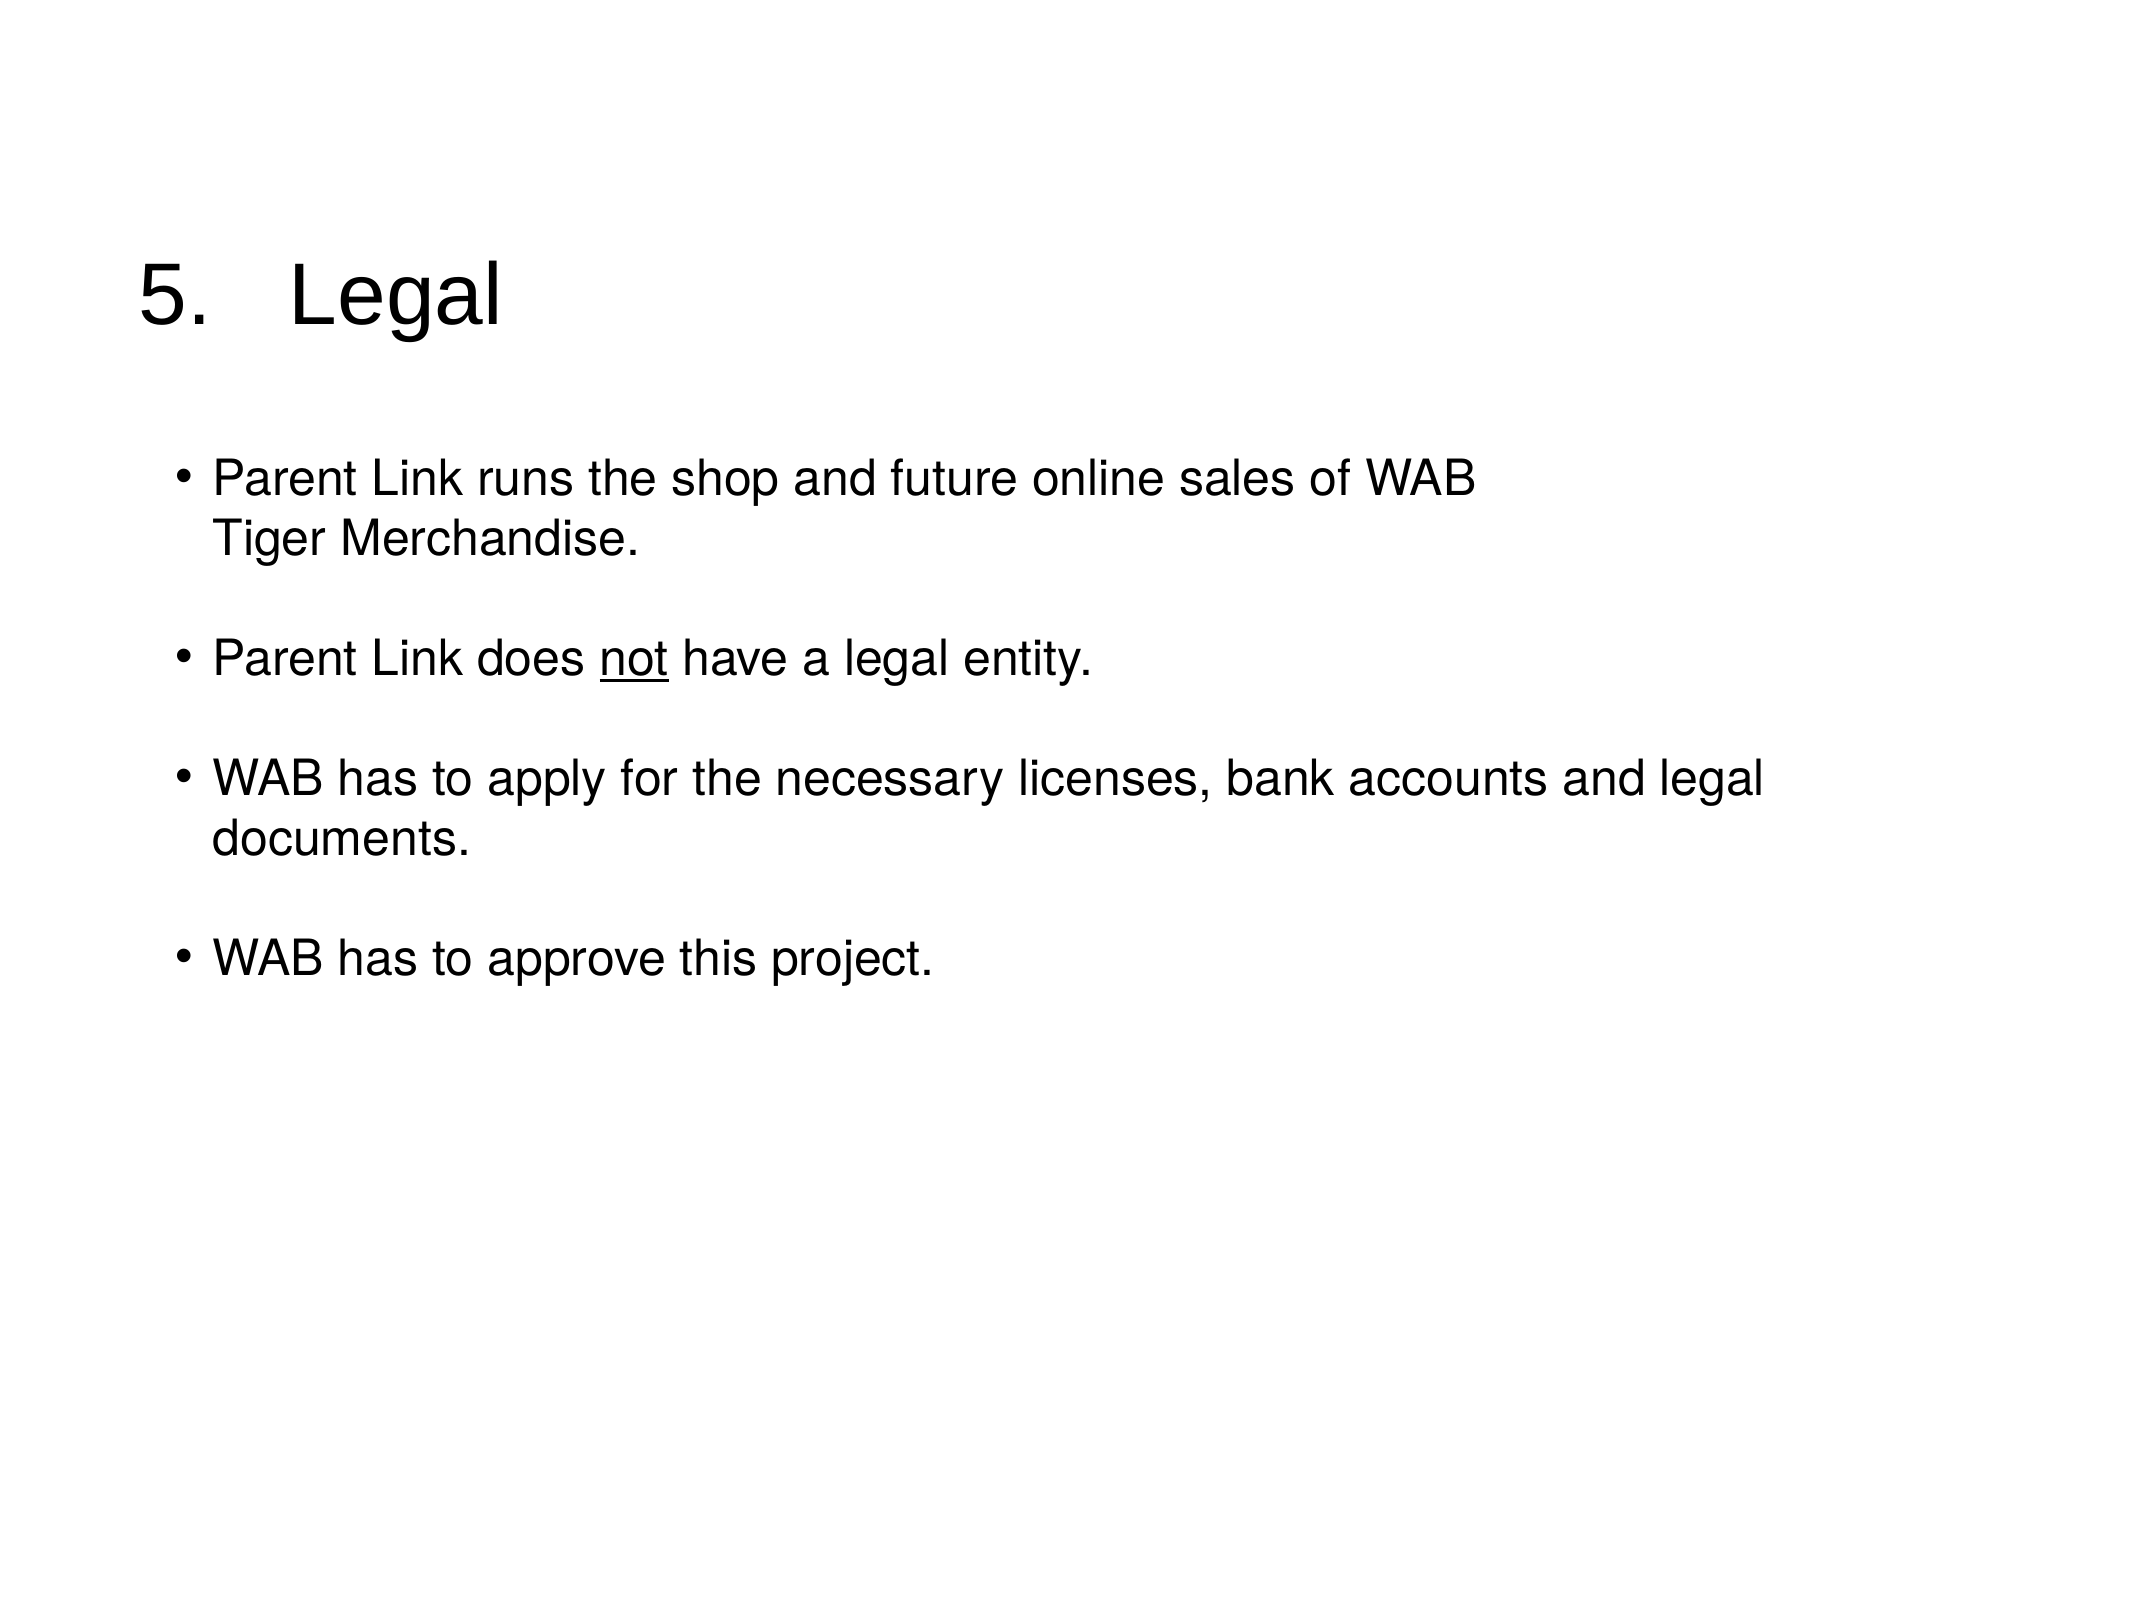

# 5.	Legal
Parent Link runs the shop and future online sales of WAB
Tiger Merchandise.

Parent Link does not have a legal entity.

WAB has to apply for the necessary licenses, bank accounts and legal documents.

WAB has to approve this project.